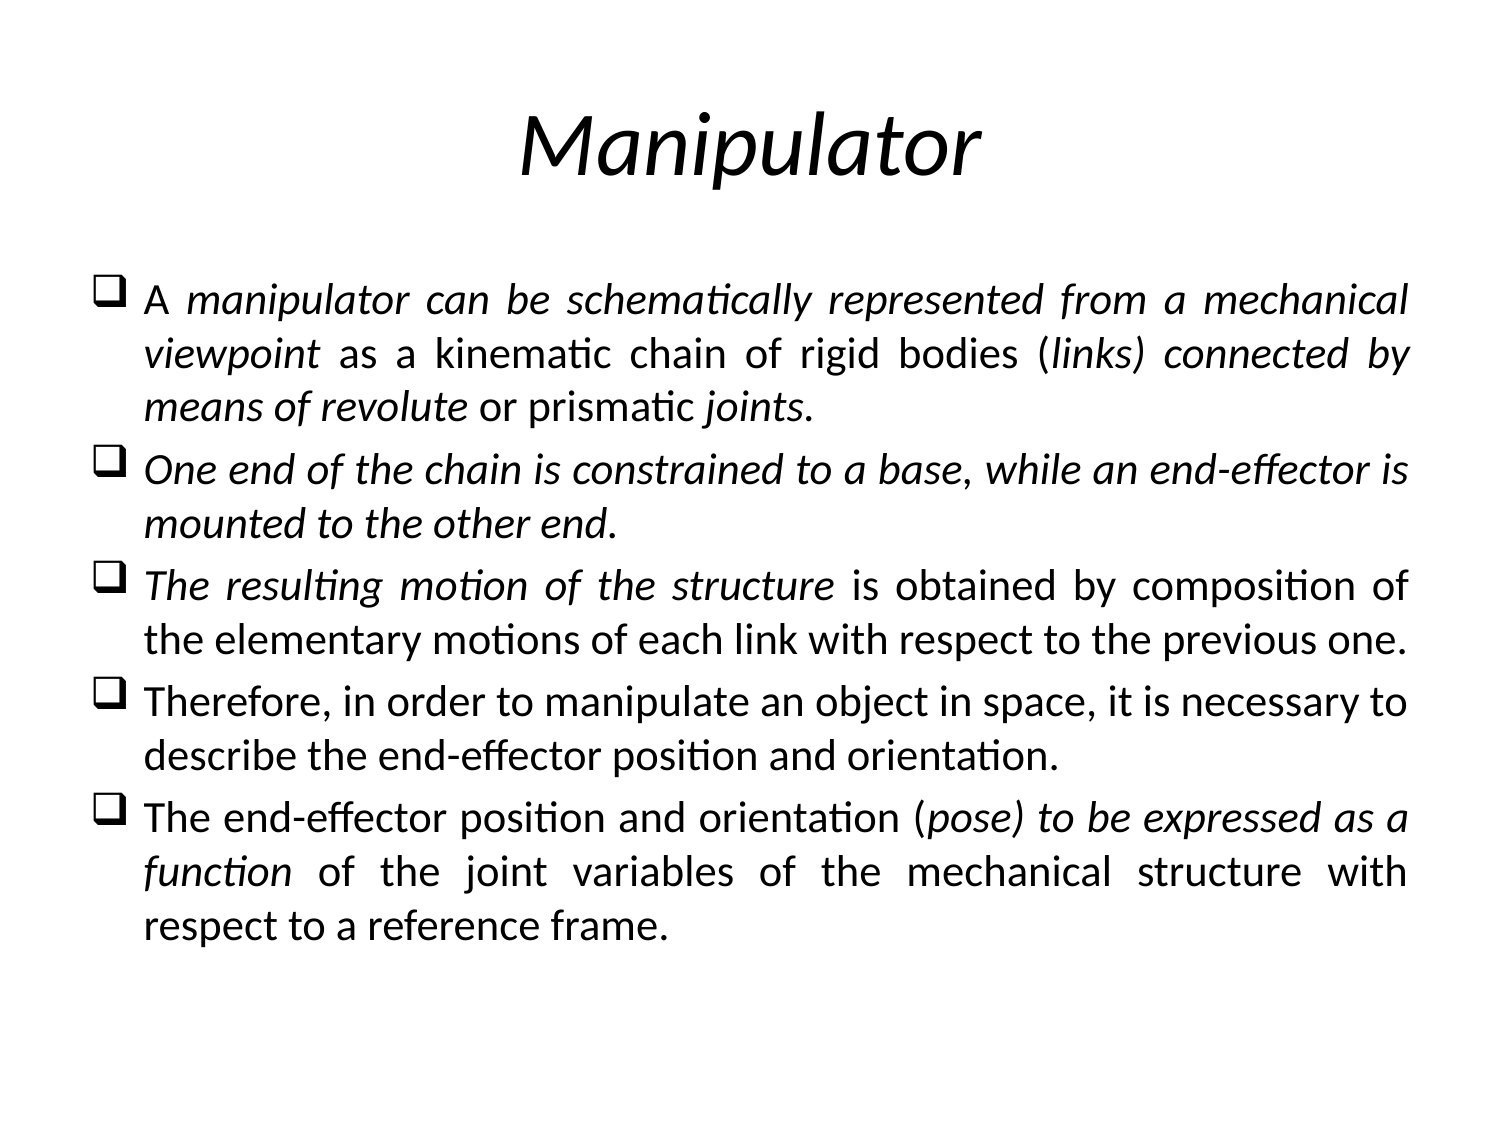

# Manipulator
A manipulator can be schematically represented from a mechanical viewpoint as a kinematic chain of rigid bodies (links) connected by means of revolute or prismatic joints.
One end of the chain is constrained to a base, while an end-effector is mounted to the other end.
The resulting motion of the structure is obtained by composition of the elementary motions of each link with respect to the previous one.
Therefore, in order to manipulate an object in space, it is necessary to describe the end-effector position and orientation.
The end-effector position and orientation (pose) to be expressed as a function of the joint variables of the mechanical structure with respect to a reference frame.